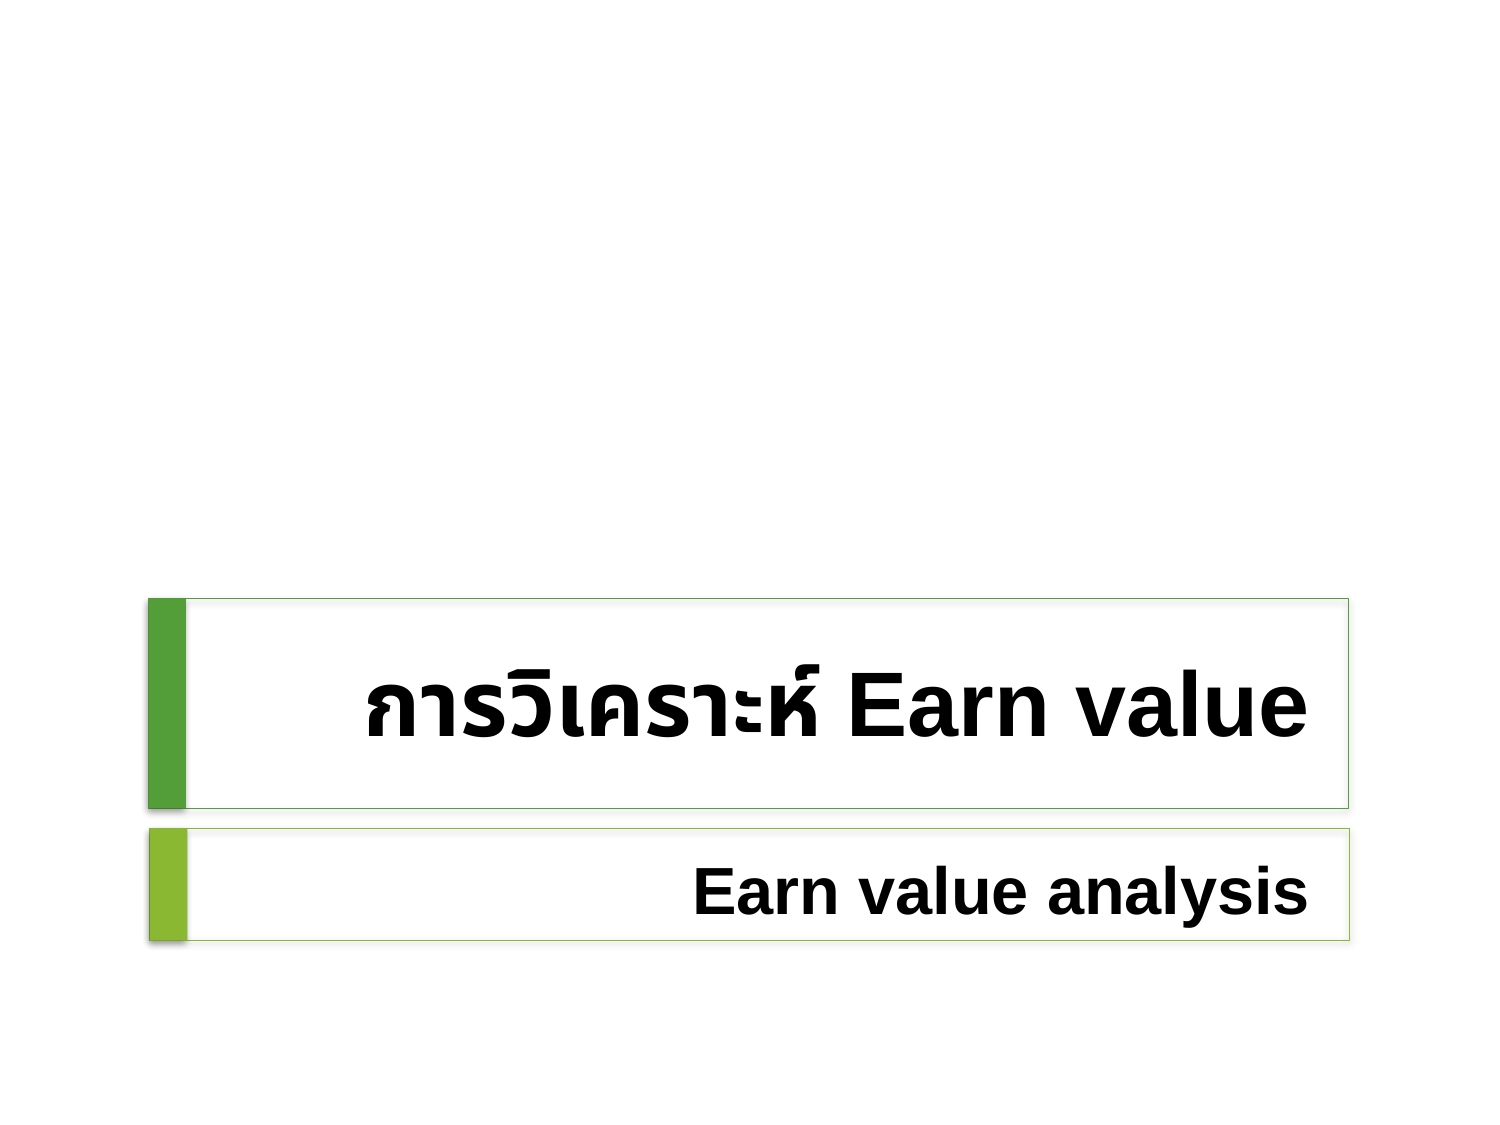

# การวิเคราะห์ Earn value
Earn value analysis